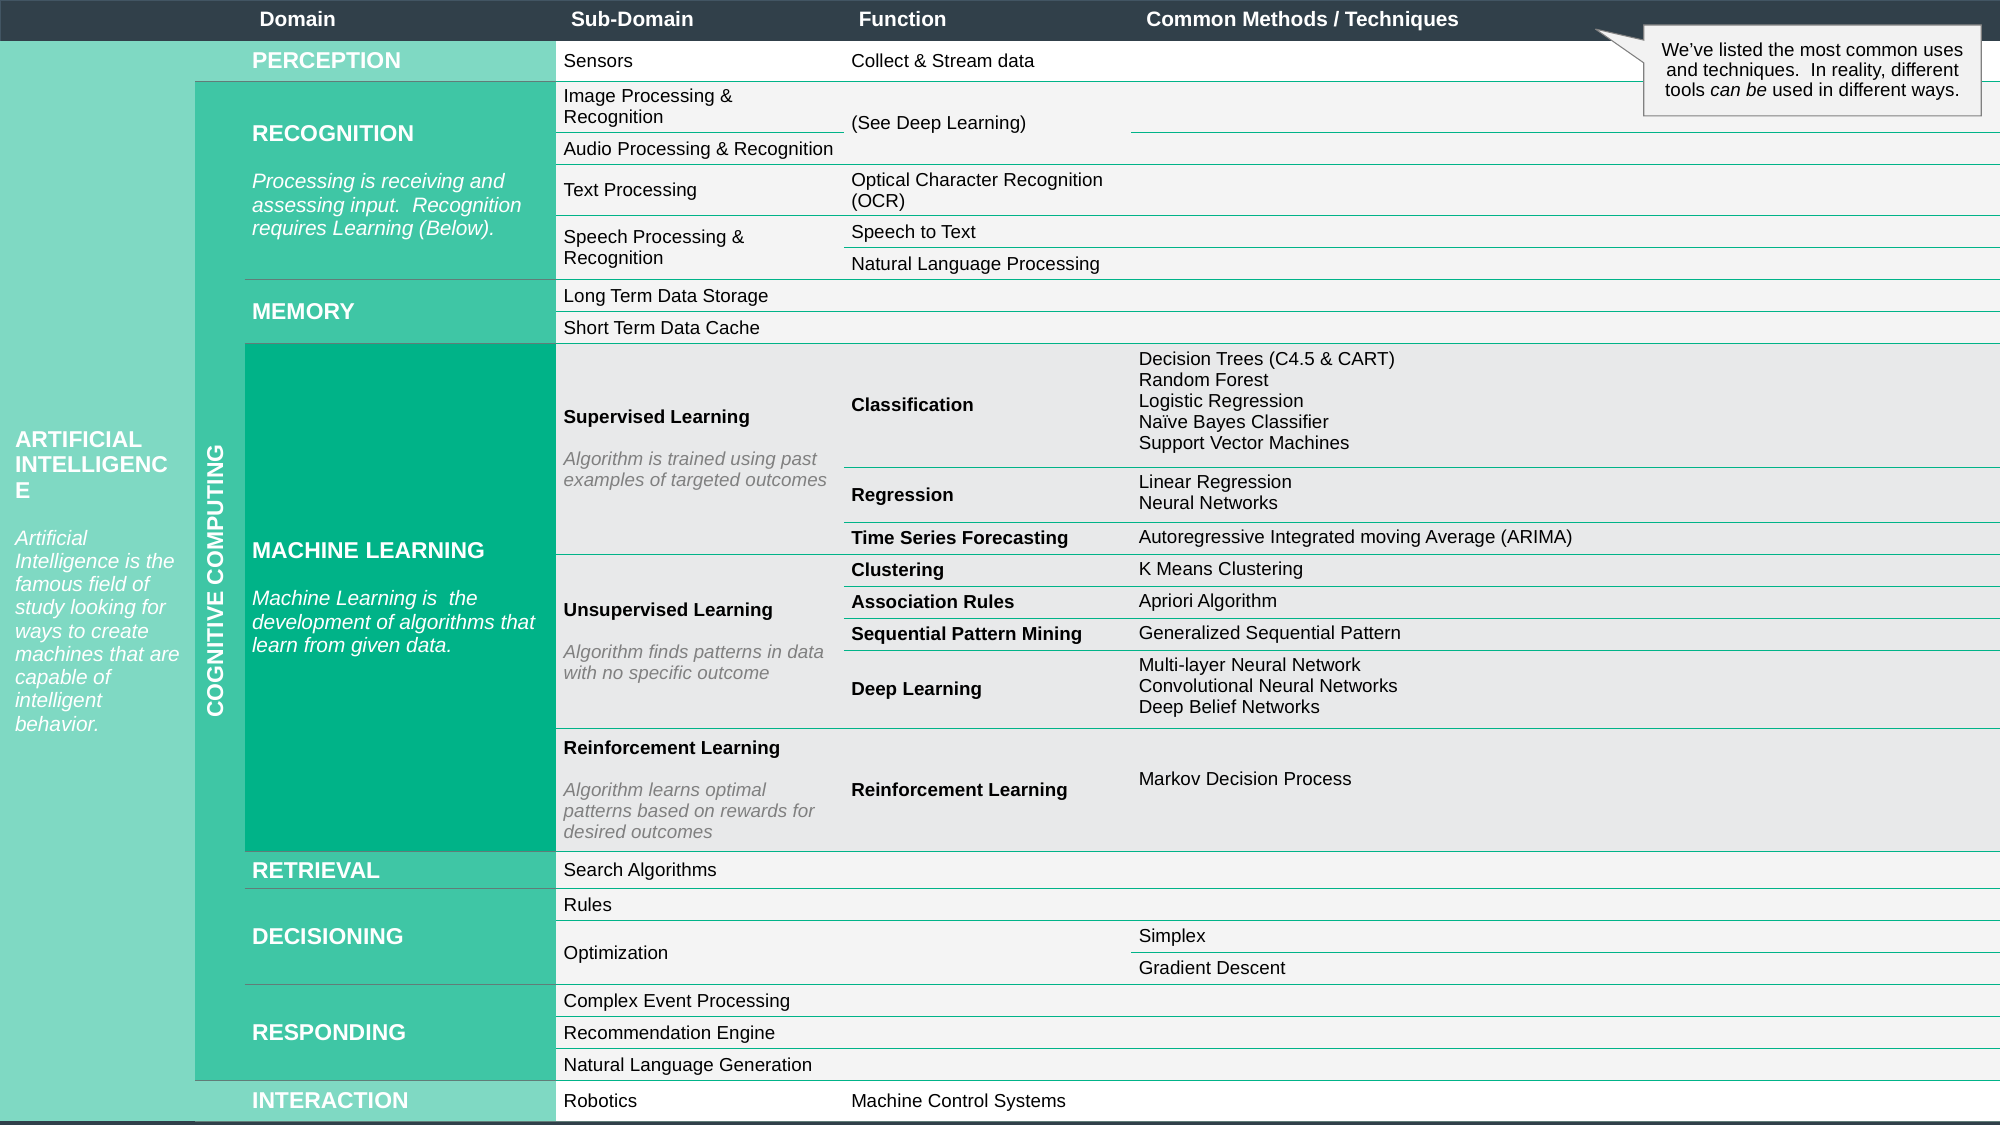

|  |  | Domain | Sub-Domain | Function | Common Methods / Techniques |
| --- | --- | --- | --- | --- | --- |
| ARTIFICIAL INTELLIGENCE Artificial Intelligence is the famous field of study looking for ways to create machines that are capable of intelligent behavior. |  | PERCEPTION | Sensors | Collect & Stream data |  |
|  | COGNITIVE COMPUTING | RECOGNITION Processing is receiving and assessing input. Recognition requires Learning (Below). | Image Processing & Recognition | (See Deep Learning) |  |
|  |  |  | Audio Processing & Recognition |  |  |
|  |  |  | Text Processing | Optical Character Recognition (OCR) |  |
|  |  |  | Speech Processing & Recognition | Speech to Text |  |
|  |  |  |  | Natural Language Processing |  |
|  |  | MEMORY | Long Term Data Storage |  |  |
|  |  |  | Short Term Data Cache |  |  |
|  |  | MACHINE LEARNING Machine Learning is the development of algorithms that learn from given data. | Supervised Learning Algorithm is trained using past examples of targeted outcomes | Classification | Decision Trees (C4.5 & CART) Random Forest Logistic Regression Naïve Bayes Classifier Support Vector Machines |
|  |  |  |  | Regression | Linear Regression Neural Networks |
|  |  |  |  | Time Series Forecasting | Autoregressive Integrated moving Average (ARIMA) |
|  |  |  | Unsupervised Learning Algorithm finds patterns in data with no specific outcome | Clustering | K Means Clustering |
|  |  |  |  | Association Rules | Apriori Algorithm |
|  |  |  |  | Sequential Pattern Mining | Generalized Sequential Pattern |
|  |  |  |  | Deep Learning | Multi-layer Neural Network Convolutional Neural Networks Deep Belief Networks |
|  |  |  | Reinforcement Learning Algorithm learns optimal patterns based on rewards for desired outcomes | Reinforcement Learning | Markov Decision Process |
|  |  | RETRIEVAL | Search Algorithms |  |  |
|  |  | DECISIONING | Rules |  |  |
|  |  |  | Optimization |  | Simplex |
|  |  |  |  |  | Gradient Descent |
|  |  | RESPONDING | Complex Event Processing |  |  |
|  |  |  | Recommendation Engine |  |  |
|  |  |  | Natural Language Generation |  |  |
|  |  | INTERACTION | Robotics | Machine Control Systems |  |
|  |  |  |  |  |  |
We’ve listed the most common uses and techniques.  In reality, different tools can be used in different ways.
11